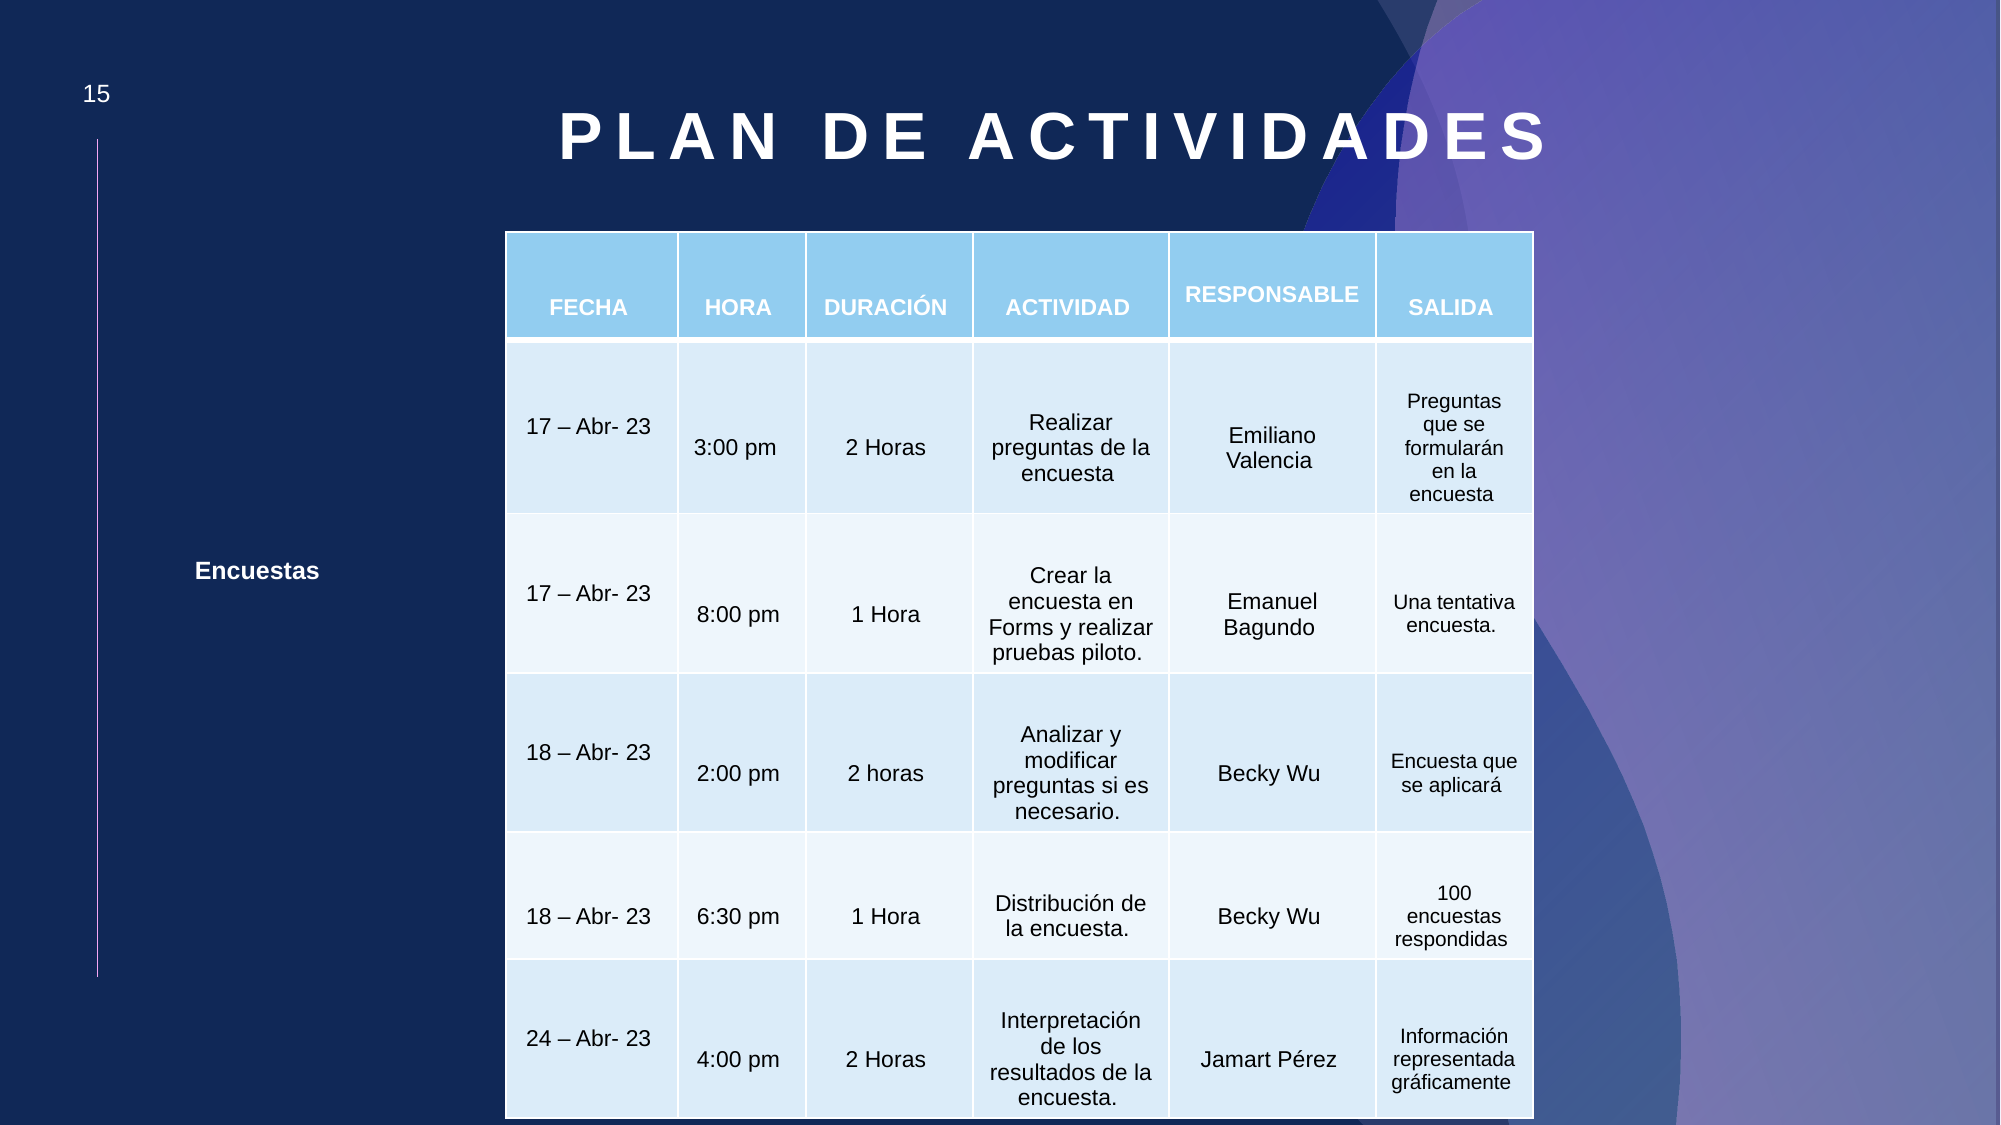

# PLAN DE ACTIVIDADES
15
| FECHA | HORA | DURACIÓN | ACTIVIDAD | RESPONSABLE | SALIDA |
| --- | --- | --- | --- | --- | --- |
| 17 – Abr- 23 | 3:00 pm | 2 Horas | Realizar preguntas de la encuesta | Emiliano Valencia | Preguntas que se formularán en la encuesta |
| 17 – Abr- 23 | 8:00 pm | 1 Hora | Crear la encuesta en Forms y realizar pruebas piloto. | Emanuel Bagundo | Una tentativa encuesta. |
| 18 – Abr- 23 | 2:00 pm | 2 horas | Analizar y modificar preguntas si es necesario. | Becky Wu | Encuesta que se aplicará |
| 18 – Abr- 23 | 6:30 pm | 1 Hora | Distribución de la encuesta. | Becky Wu | 100 encuestas respondidas |
| 24 – Abr- 23 | 4:00 pm | 2 Horas | Interpretación de los resultados de la encuesta. | Jamart Pérez | Información representada gráficamente |
Encuestas